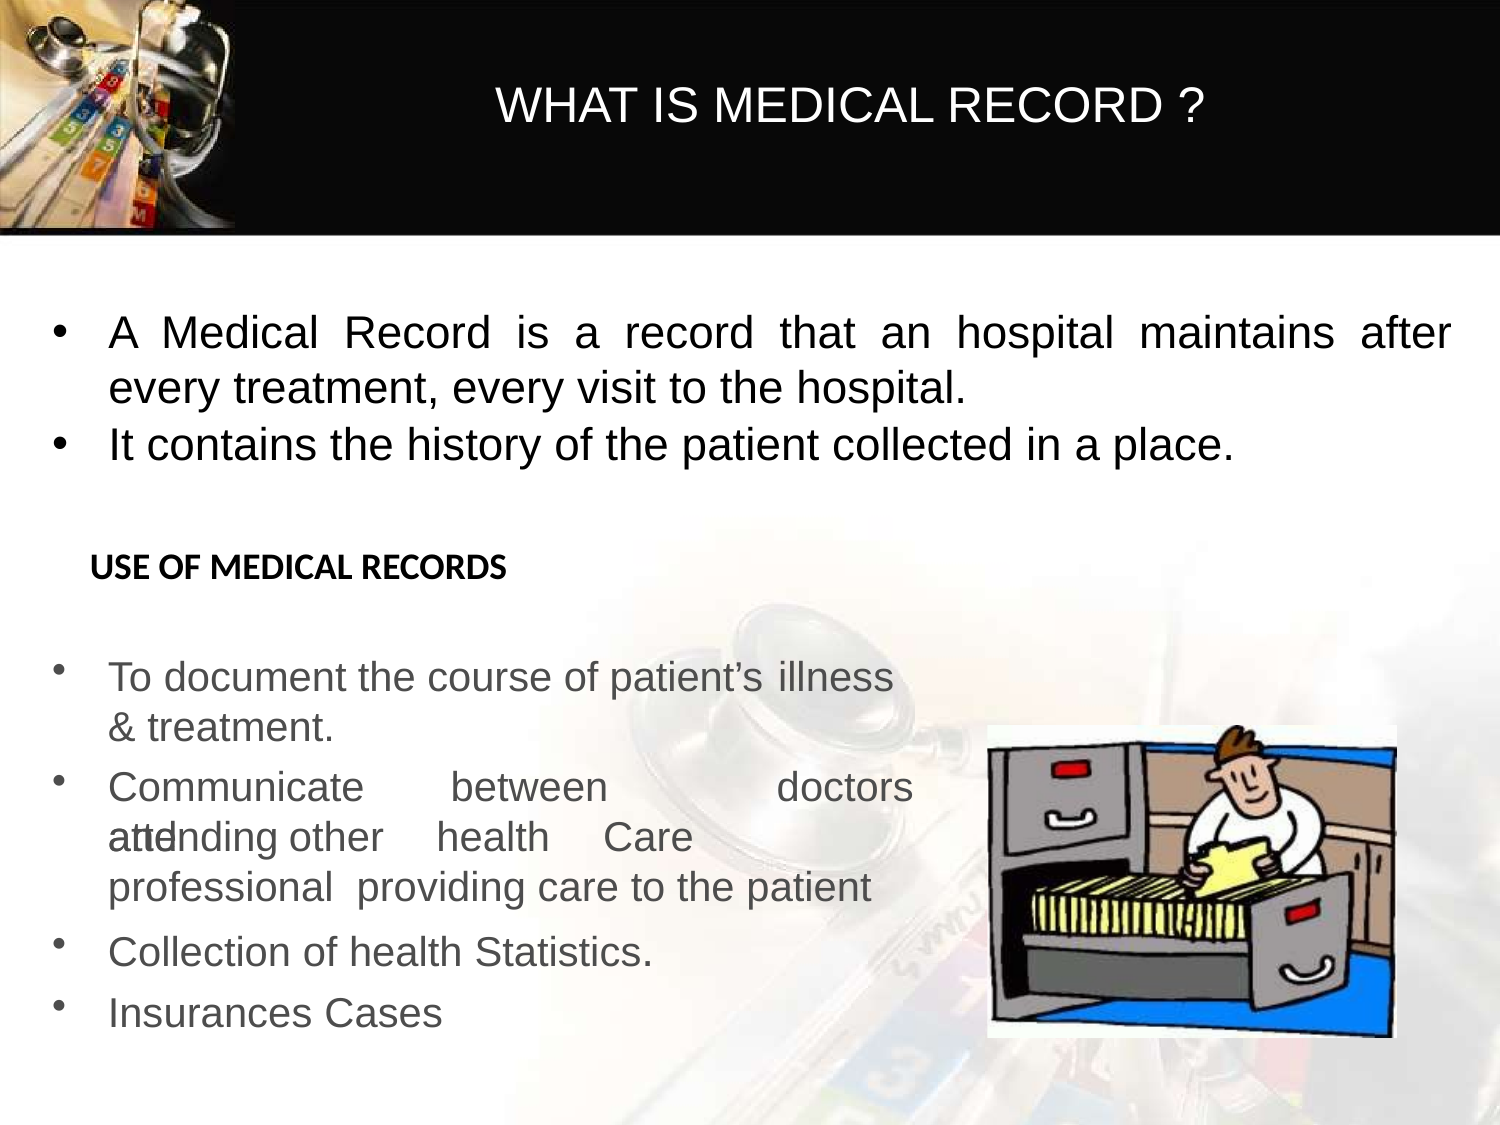

# WHAT IS MEDICAL RECORD ?
A Medical Record is a record that an hospital maintains after every treatment, every visit to the hospital.
It contains the history of the patient collected in a place.

USE OF MEDICAL RECORDS
To document the course of patient’s illness
& treatment.

Communicate	between	attending
doctors
and	other	health	Care	professional  providing care to the patient
Collection of health Statistics.
Insurances Cases